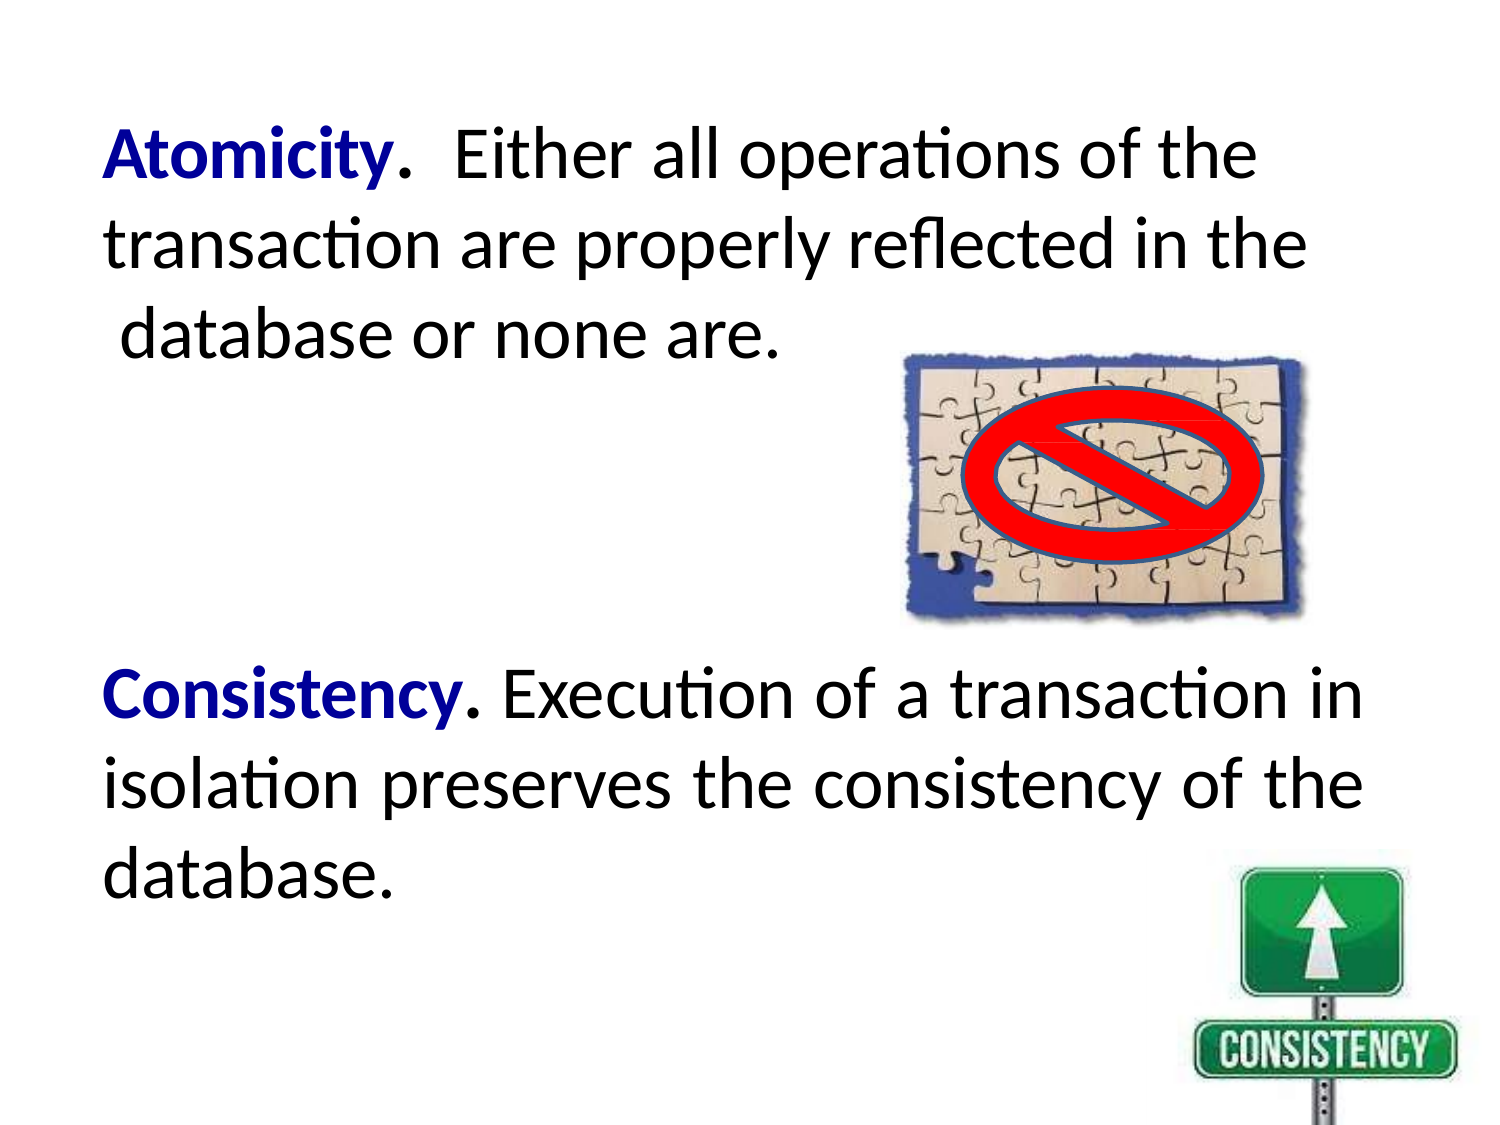

Atomicity.	Either all operations of the  transaction are properly reflected in the  database or none are.

Consistency. Execution of a transaction in  isolation preserves the consistency of the  database.